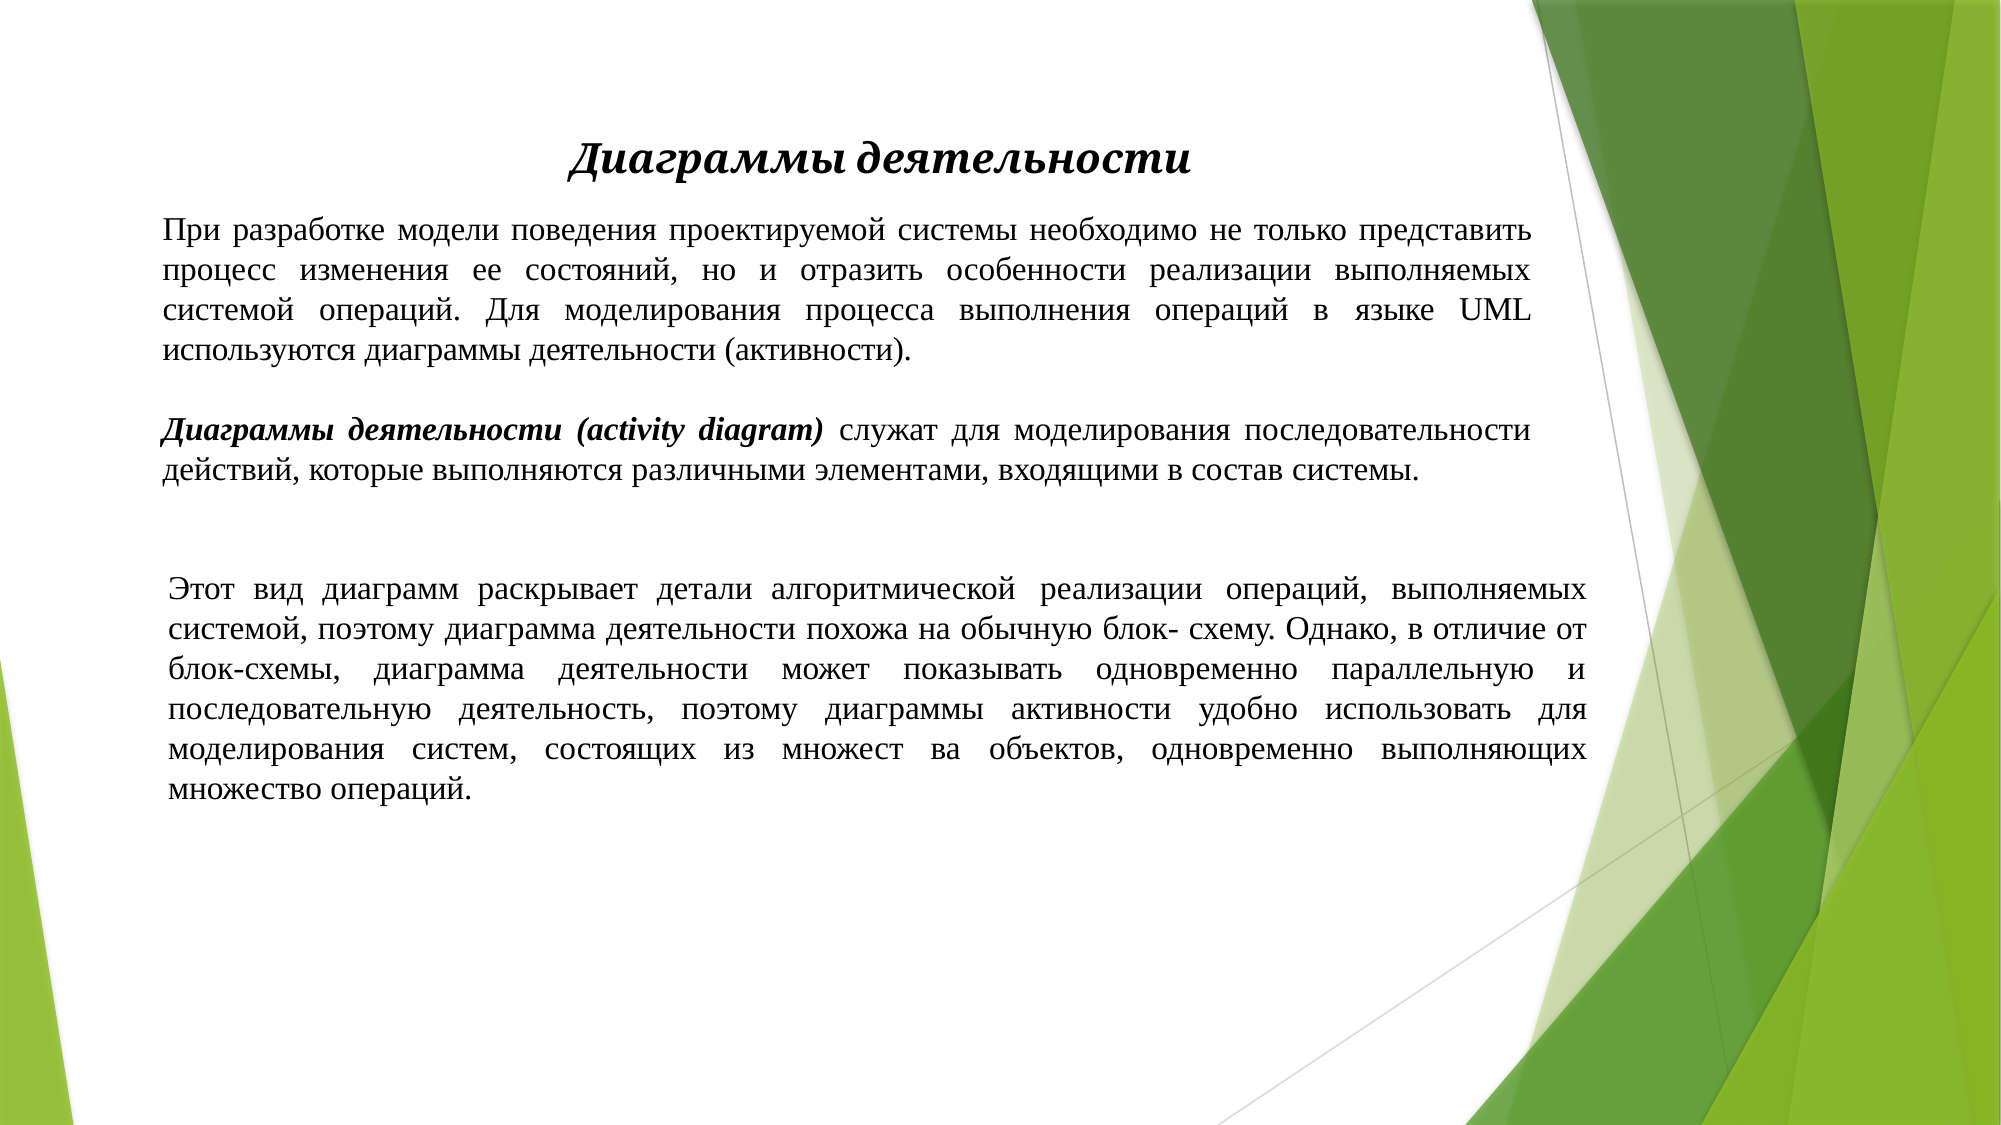

Диаграммы деятельности
При разработке модели поведения проектируемой системы необходимо не только представить процесс изменения ее состояний, но и отразить особенности реализации выполняемых системой операций. Для моделирования процесса выполнения операций в языке UML используются диаграммы деятельности (активности).

Диаграммы деятельности (activity diagram) служат для моделирования последовательности действий, которые выполняются различными элементами, входящими в состав системы.

Этот вид диаграмм раскрывает детали алгоритмической реализации операций, выполняемых системой, поэтому диаграмма деятельности похожа на обычную блок- схему. Однако, в отличие от блок-схемы, диаграмма деятельности может показывать одновременно параллельную и последовательную деятельность, поэтому диаграммы активности удобно использовать для моделирования систем, состоящих из множест ва объектов, одновременно выполняющих множество операций.